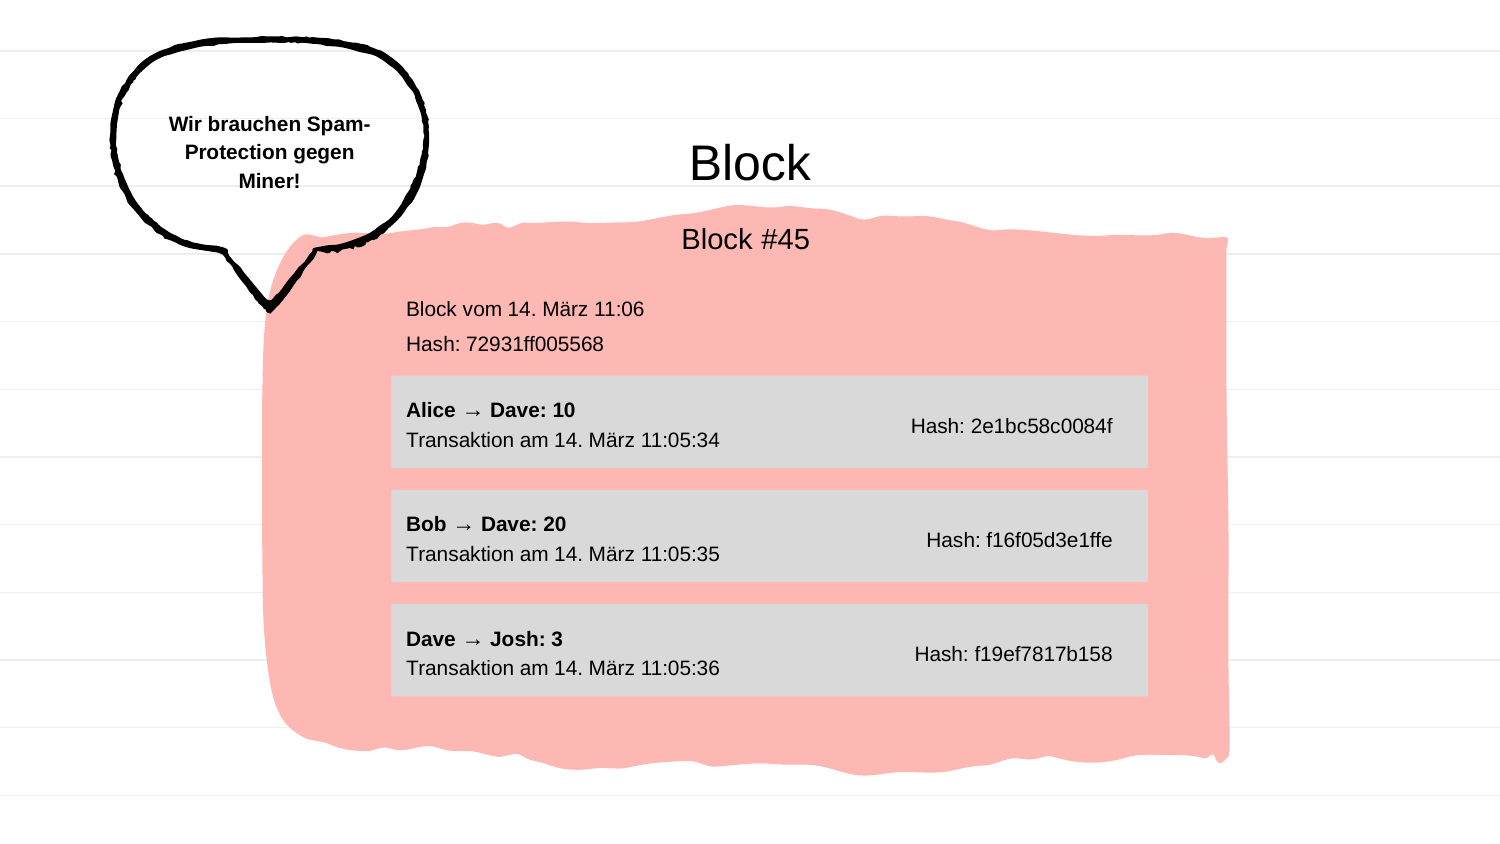

Block
Wir brauchen Spam-Protection gegen Miner!
Block #45
Block vom 14. März 11:06
Hash: 72931ff005568
Alice → Dave: 10
Hash: 2e1bc58c0084f
Transaktion am 14. März 11:05:34
Bob → Dave: 20
Hash: f16f05d3e1ffe
Transaktion am 14. März 11:05:35
Dave → Josh: 3
Hash: f19ef7817b158
Transaktion am 14. März 11:05:36